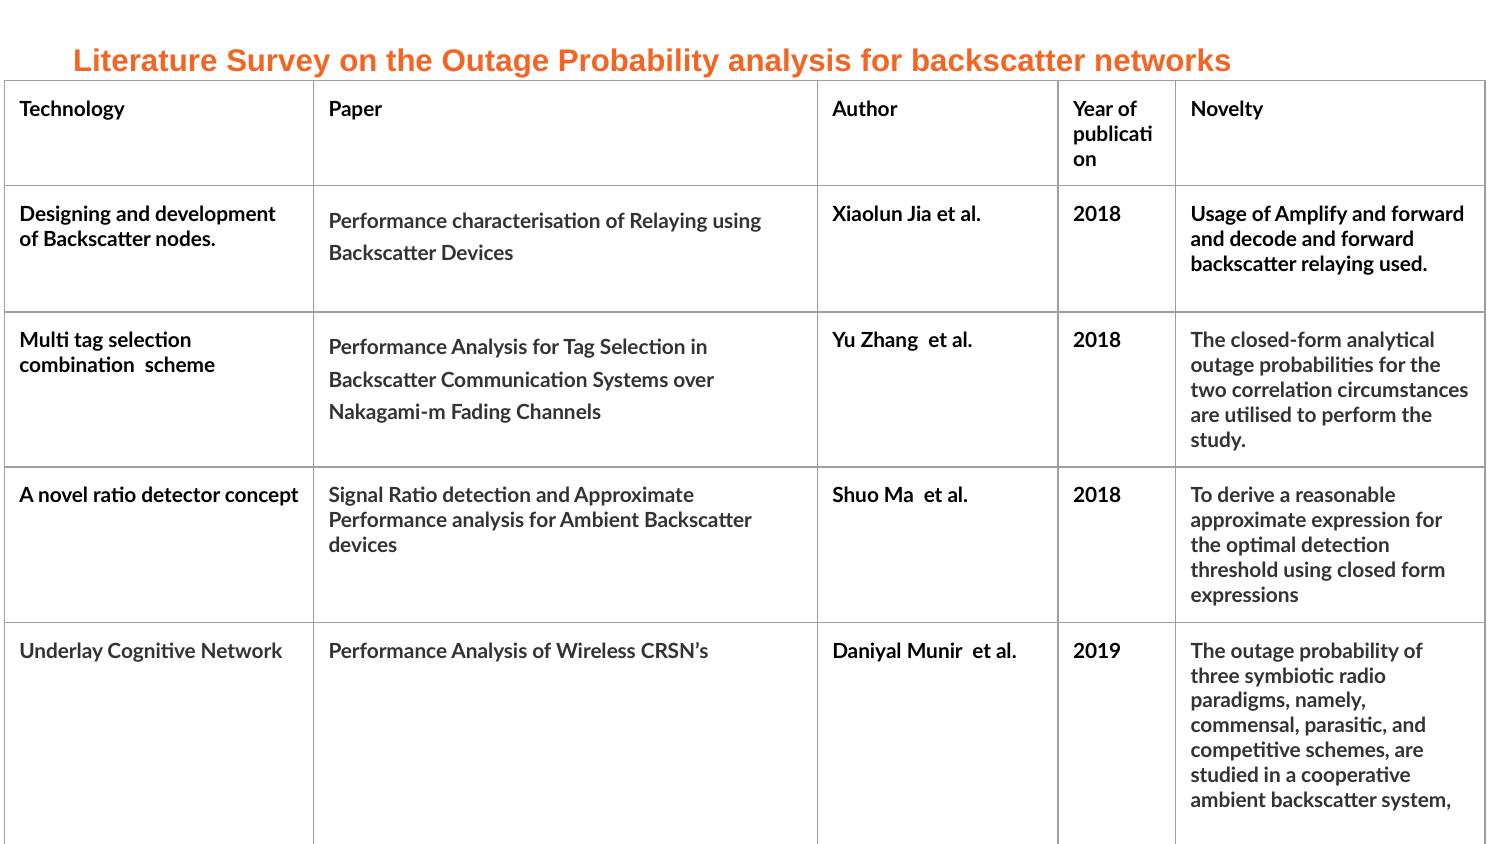

Literature Survey on the Outage Probability analysis for backscatter networks
| Technology | Paper | Author | Year of publication | Novelty |
| --- | --- | --- | --- | --- |
| Designing and development of Backscatter nodes. | Performance characterisation of Relaying using Backscatter Devices | Xiaolun Jia et al. | 2018 | Usage of Amplify and forward and decode and forward backscatter relaying used. |
| Multi tag selection combination scheme | Performance Analysis for Tag Selection in Backscatter Communication Systems over Nakagami-m Fading Channels | Yu Zhang et al. | 2018 | The closed-form analytical outage probabilities for the two correlation circumstances are utilised to perform the study. |
| A novel ratio detector concept | Signal Ratio detection and Approximate Performance analysis for Ambient Backscatter devices | Shuo Ma et al. | 2018 | To derive a reasonable approximate expression for the optimal detection threshold using closed form expressions |
| Underlay Cognitive Network | Performance Analysis of Wireless CRSN’s | Daniyal Munir et al. | 2019 | The outage probability of three symbiotic radio paradigms, namely, commensal, parasitic, and competitive schemes, are studied in a cooperative ambient backscatter system, |